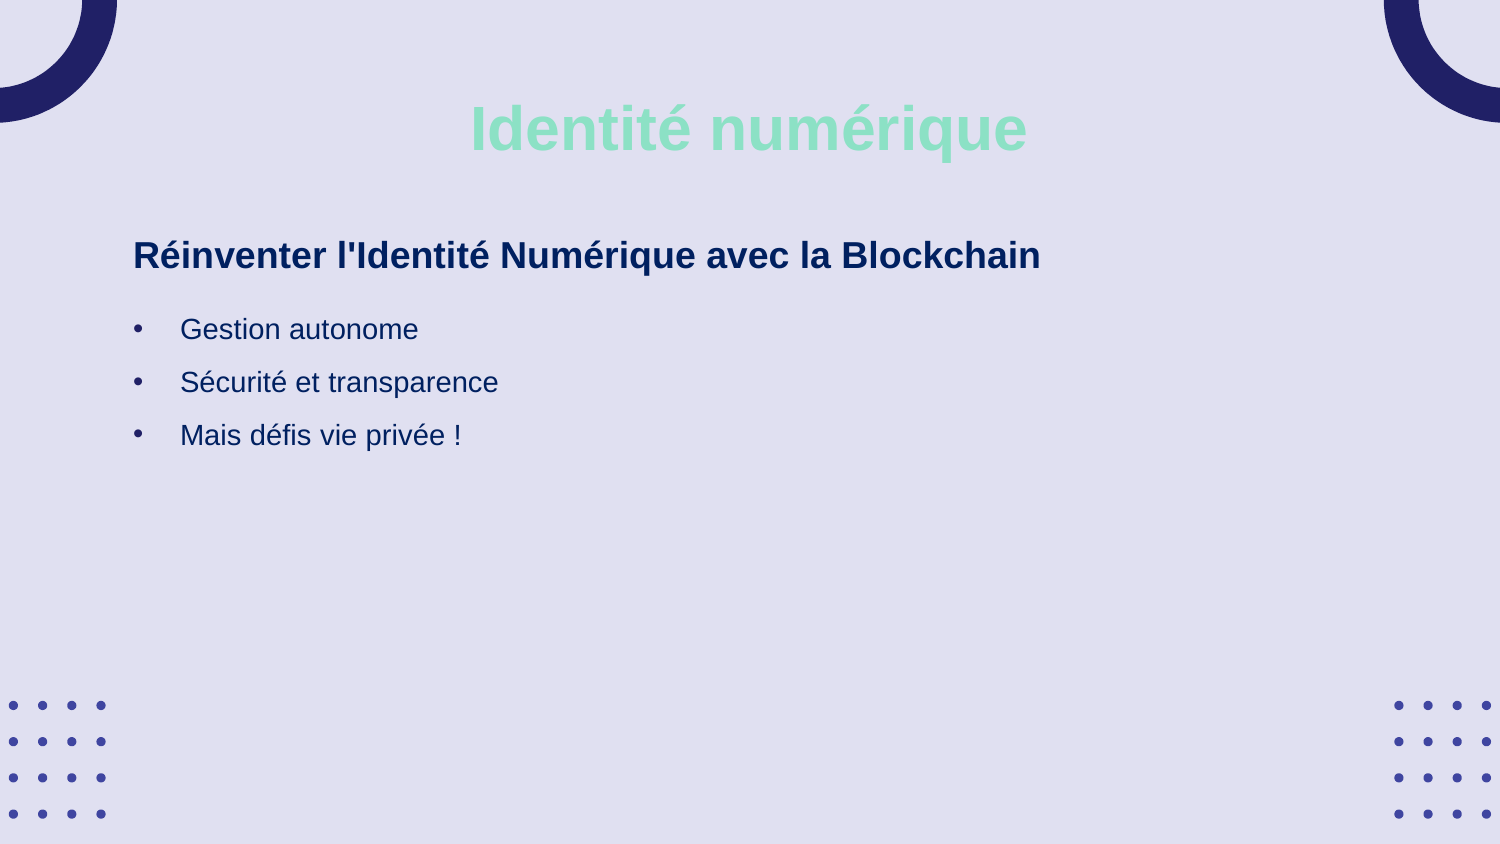

# Identité numérique
Réinventer l'Identité Numérique avec la Blockchain
Gestion autonome
Sécurité et transparence
Mais défis vie privée !